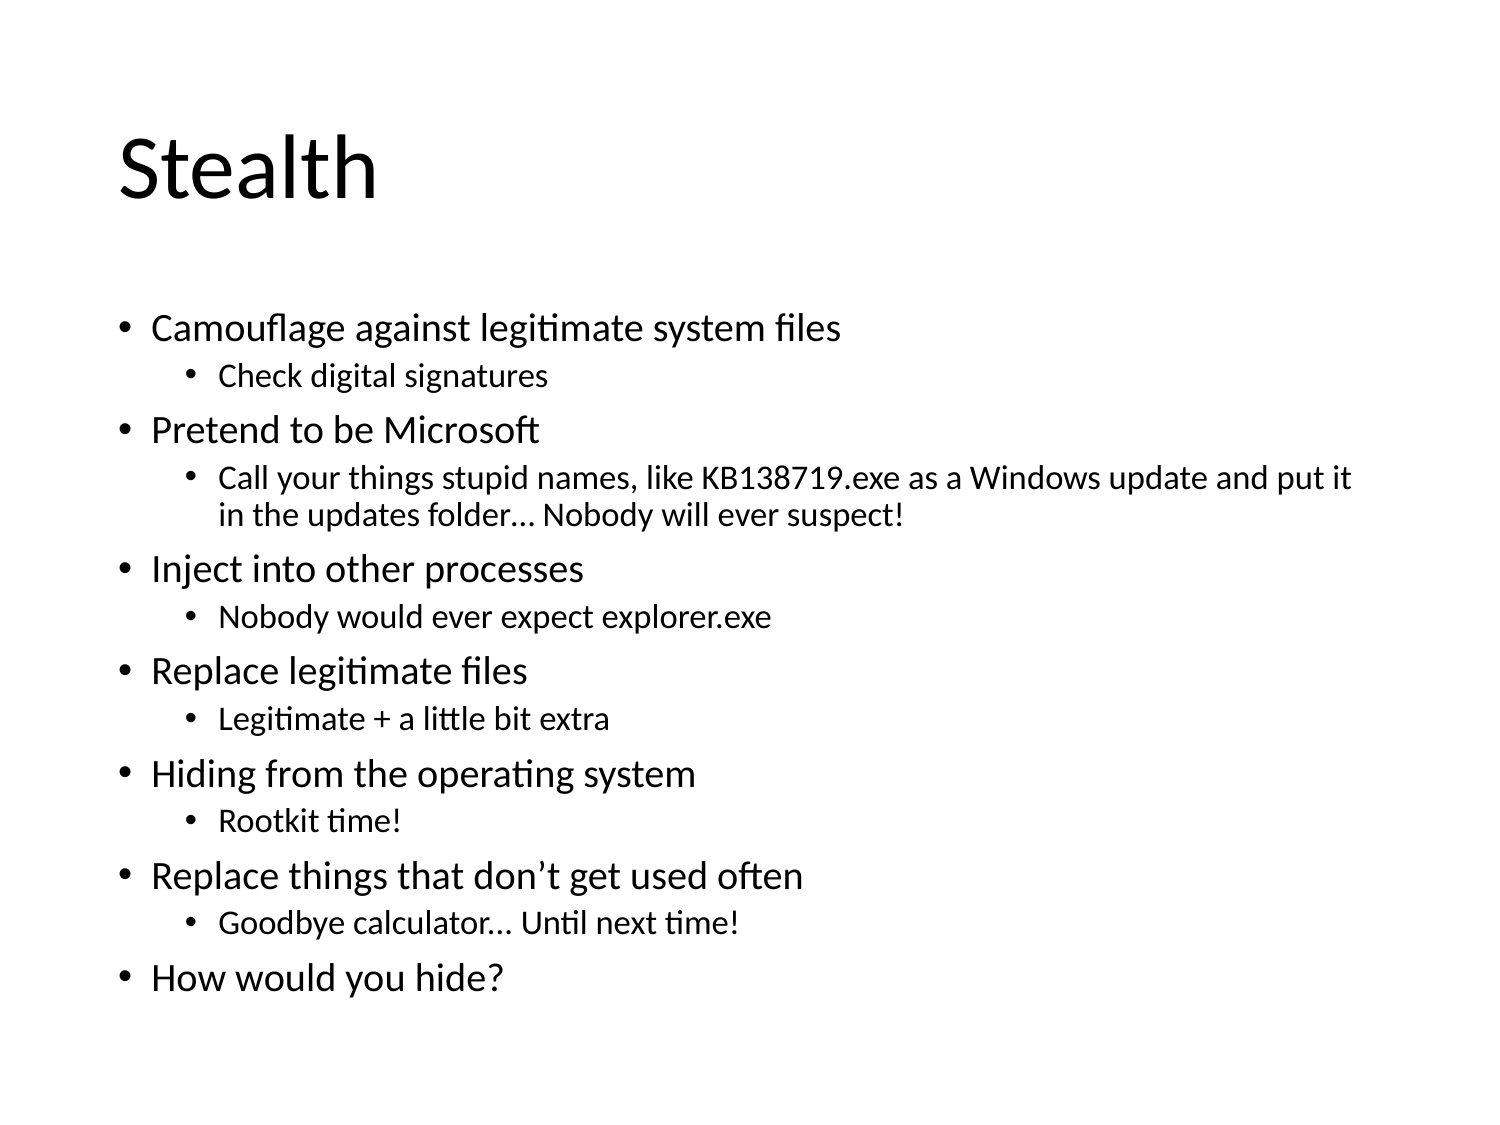

# Stealth
Camouflage against legitimate system files
Check digital signatures
Pretend to be Microsoft
Call your things stupid names, like KB138719.exe as a Windows update and put it in the updates folder… Nobody will ever suspect!
Inject into other processes
Nobody would ever expect explorer.exe
Replace legitimate files
Legitimate + a little bit extra
Hiding from the operating system
Rootkit time!
Replace things that don’t get used often
Goodbye calculator... Until next time!
How would you hide?